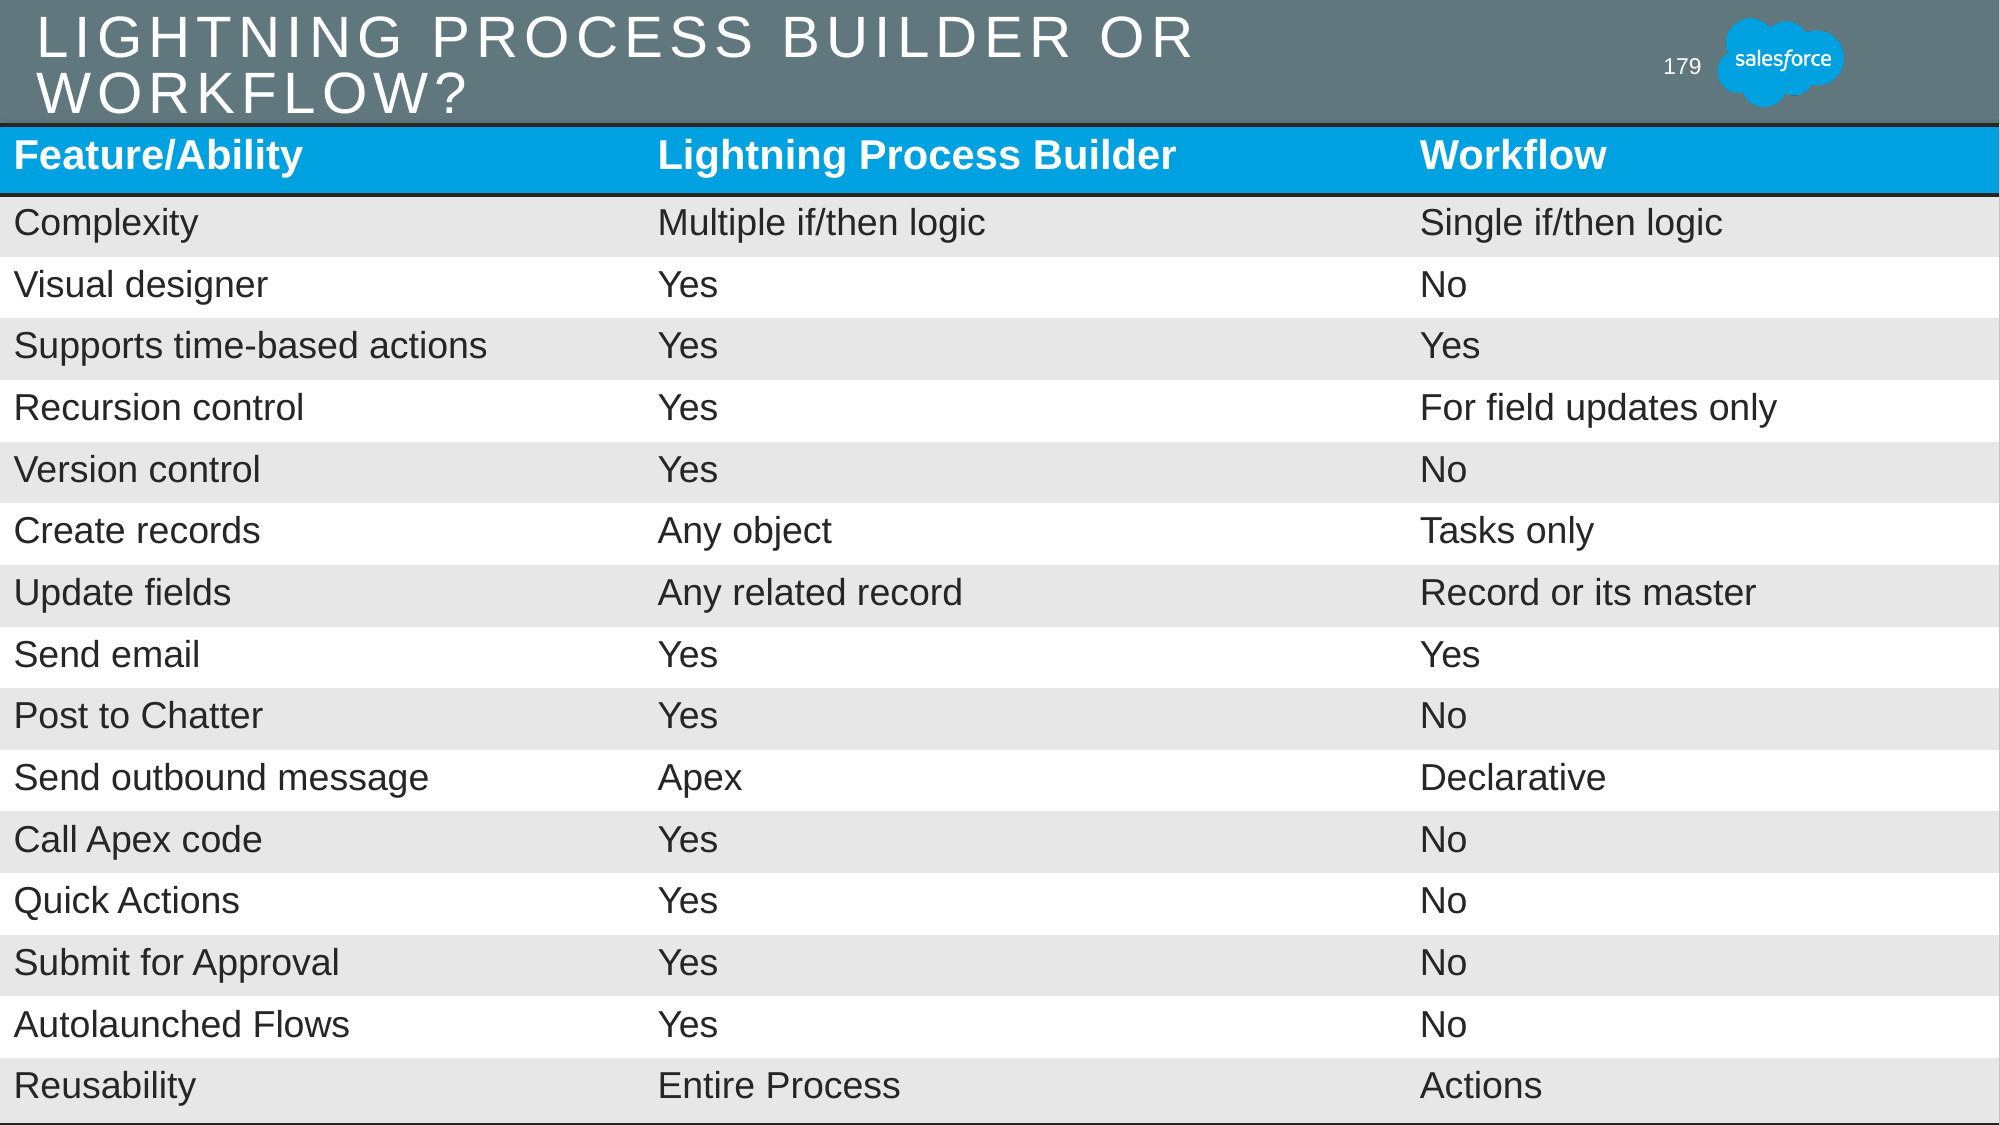

# Lightning Process Builder or Workflow?
179
| Feature/Ability | Lightning Process Builder | Workflow |
| --- | --- | --- |
| Complexity | Multiple if/then logic | Single if/then logic |
| Visual designer | Yes | No |
| Supports time-based actions | Yes | Yes |
| Recursion control | Yes | For field updates only |
| Version control | Yes | No |
| Create records | Any object | Tasks only |
| Update fields | Any related record | Record or its master |
| Send email | Yes | Yes |
| Post to Chatter | Yes | No |
| Send outbound message | Apex | Declarative |
| Call Apex code | Yes | No |
| Quick Actions | Yes | No |
| Submit for Approval | Yes | No |
| Autolaunched Flows | Yes | No |
| Reusability | Entire Process | Actions |